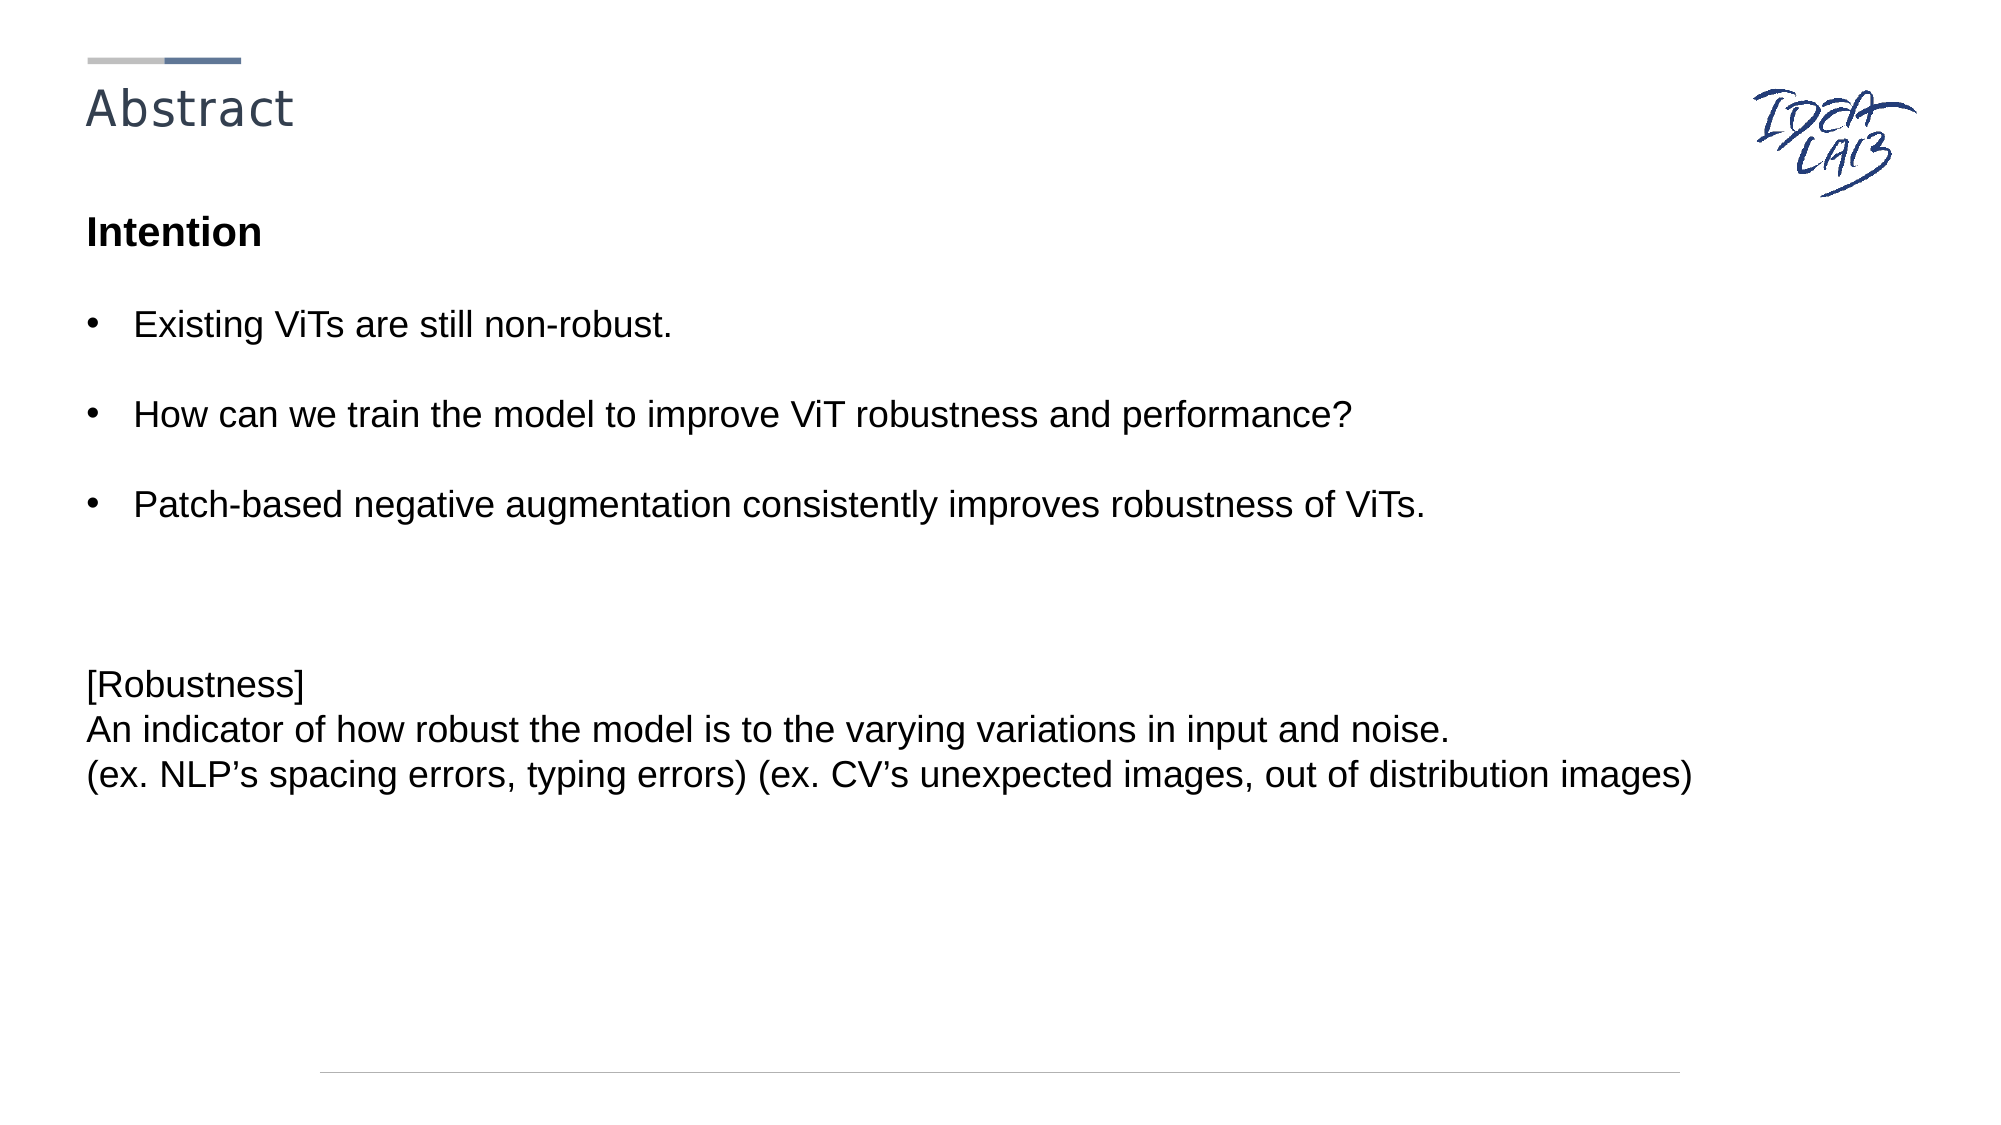

Abstract
Intention

Existing ViTs are still non-robust.

How can we train the model to improve ViT robustness and performance?

Patch-based negative augmentation consistently improves robustness of ViTs.

[Robustness]
An indicator of how robust the model is to the varying variations in input and noise.
(ex. NLP’s spacing errors, typing errors) (ex. CV’s unexpected images, out of distribution images)